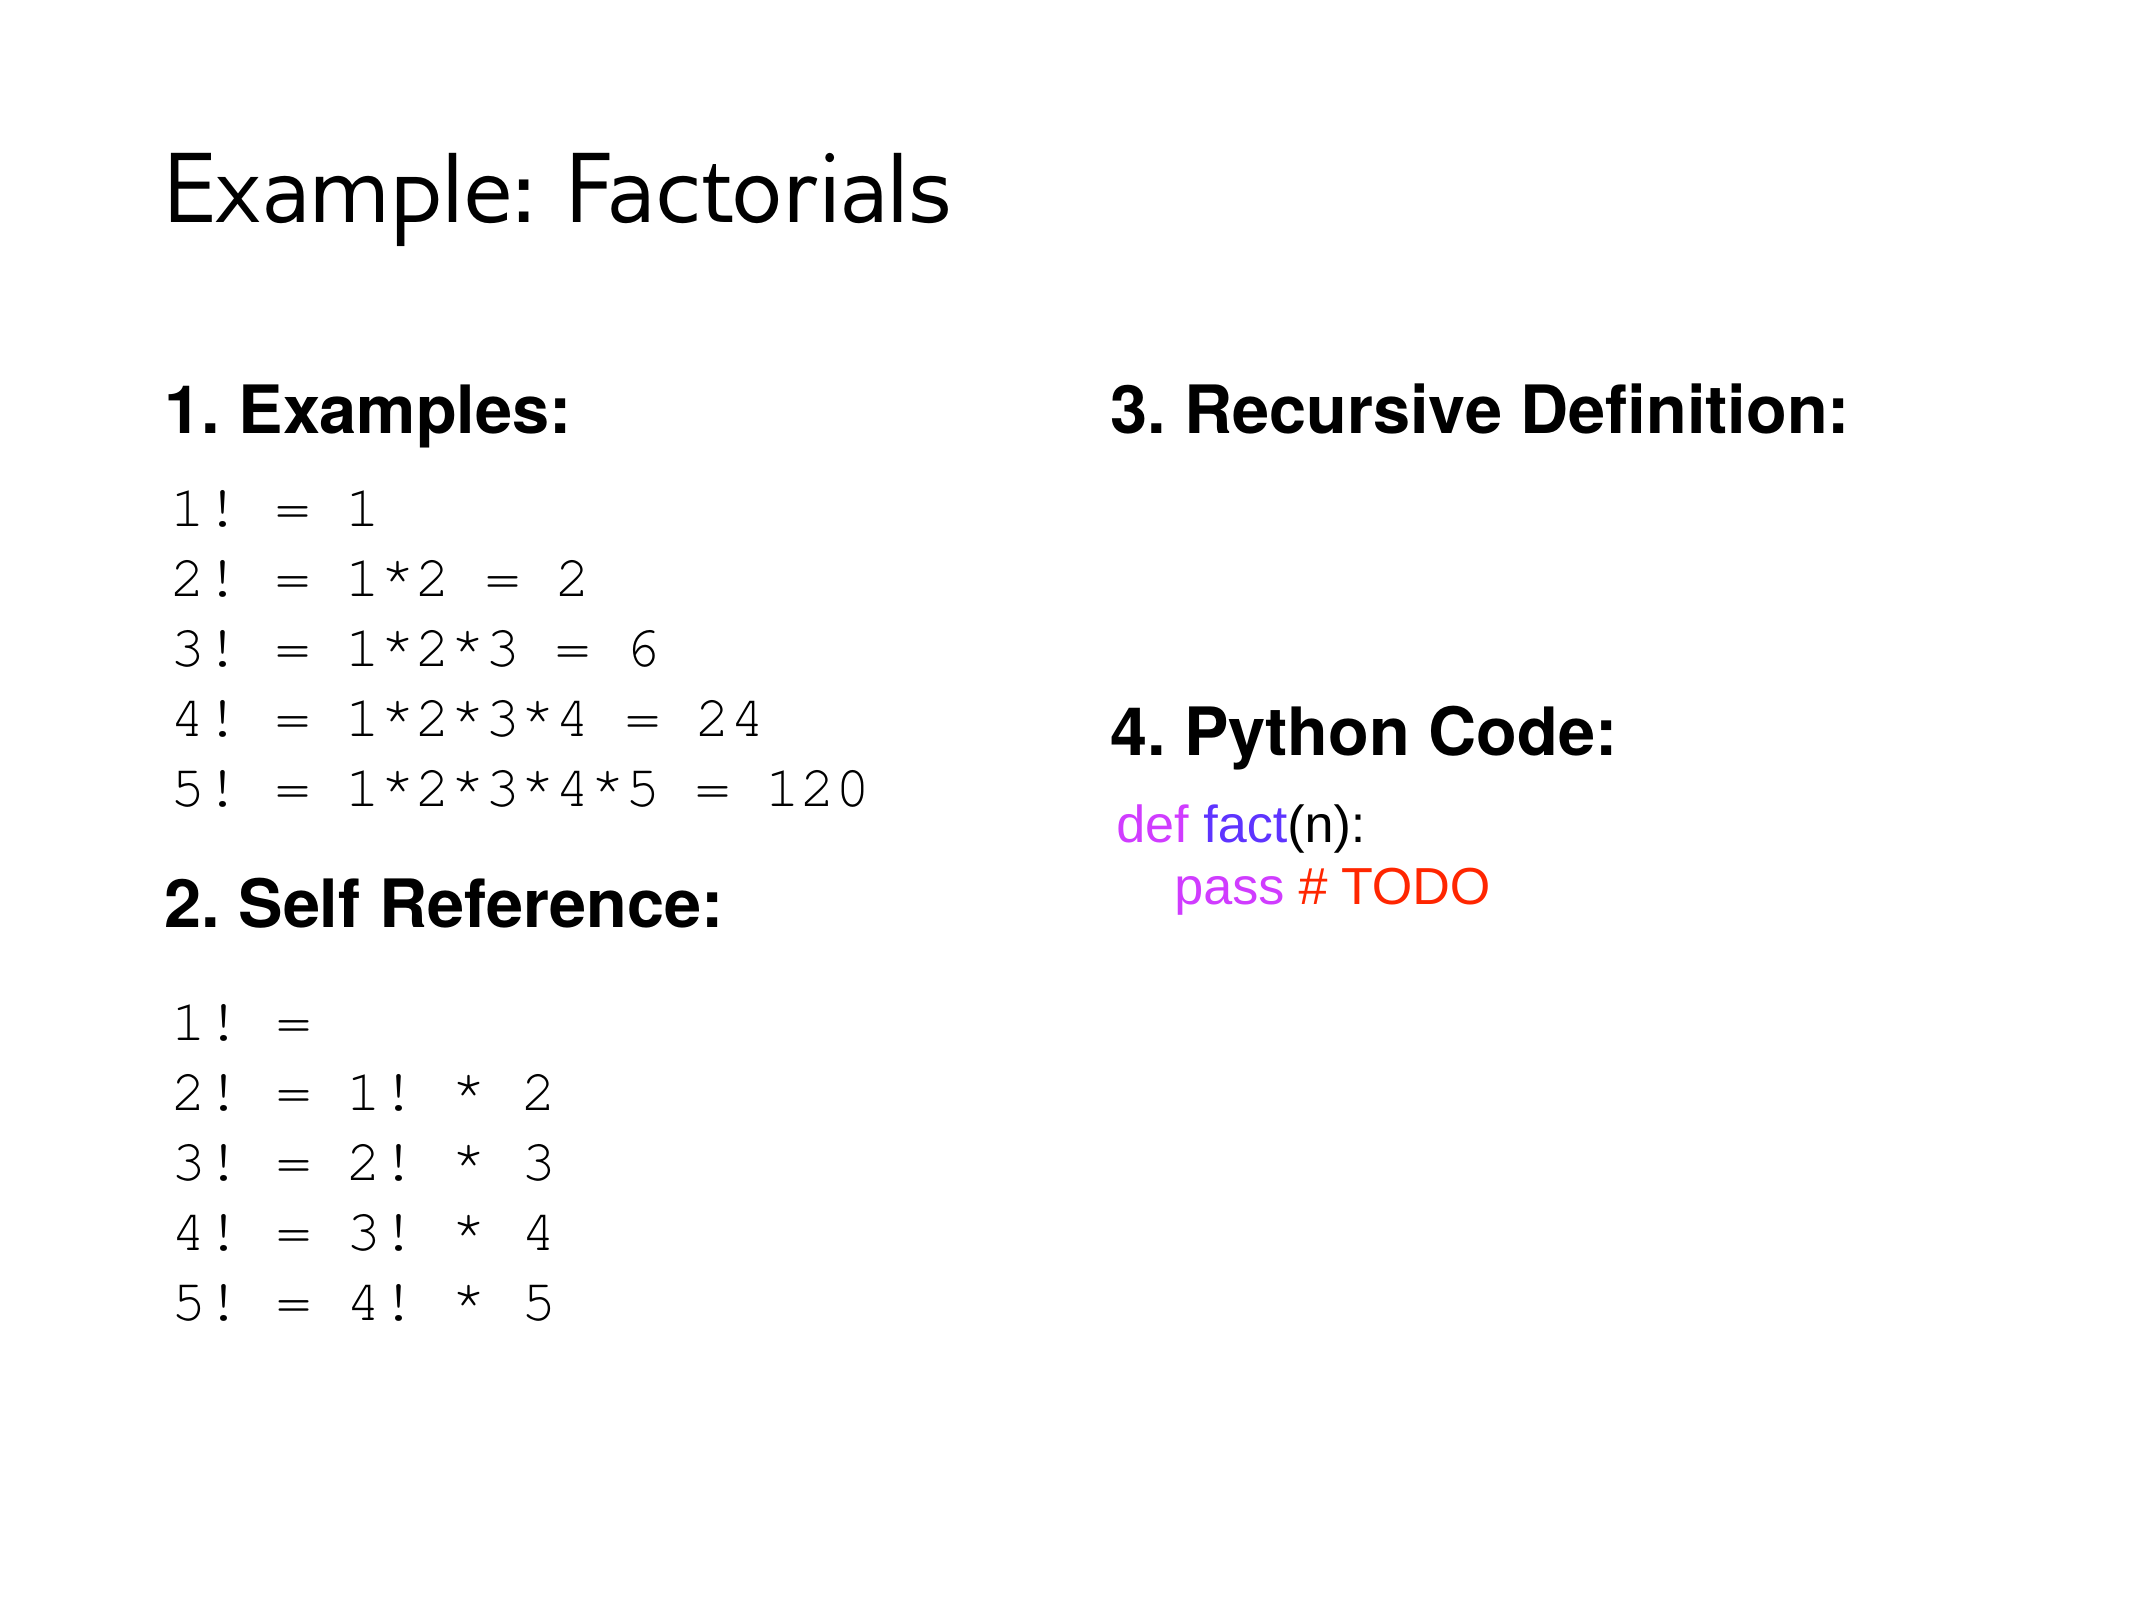

# Example: Factorials
1. Examples:
3. Recursive Definition:
1! = 1
2! = 1*2 = 2
3! = 1*2*3 = 6
4! = 1*2*3*4 = 24
5! = 1*2*3*4*5 = 120
4. Python Code:
def fact(n):
    pass # TODO
2. Self Reference:
1! =
2! = 1! * 2
3! = 2! * 3
4! = 3! * 4
5! = 4! * 5